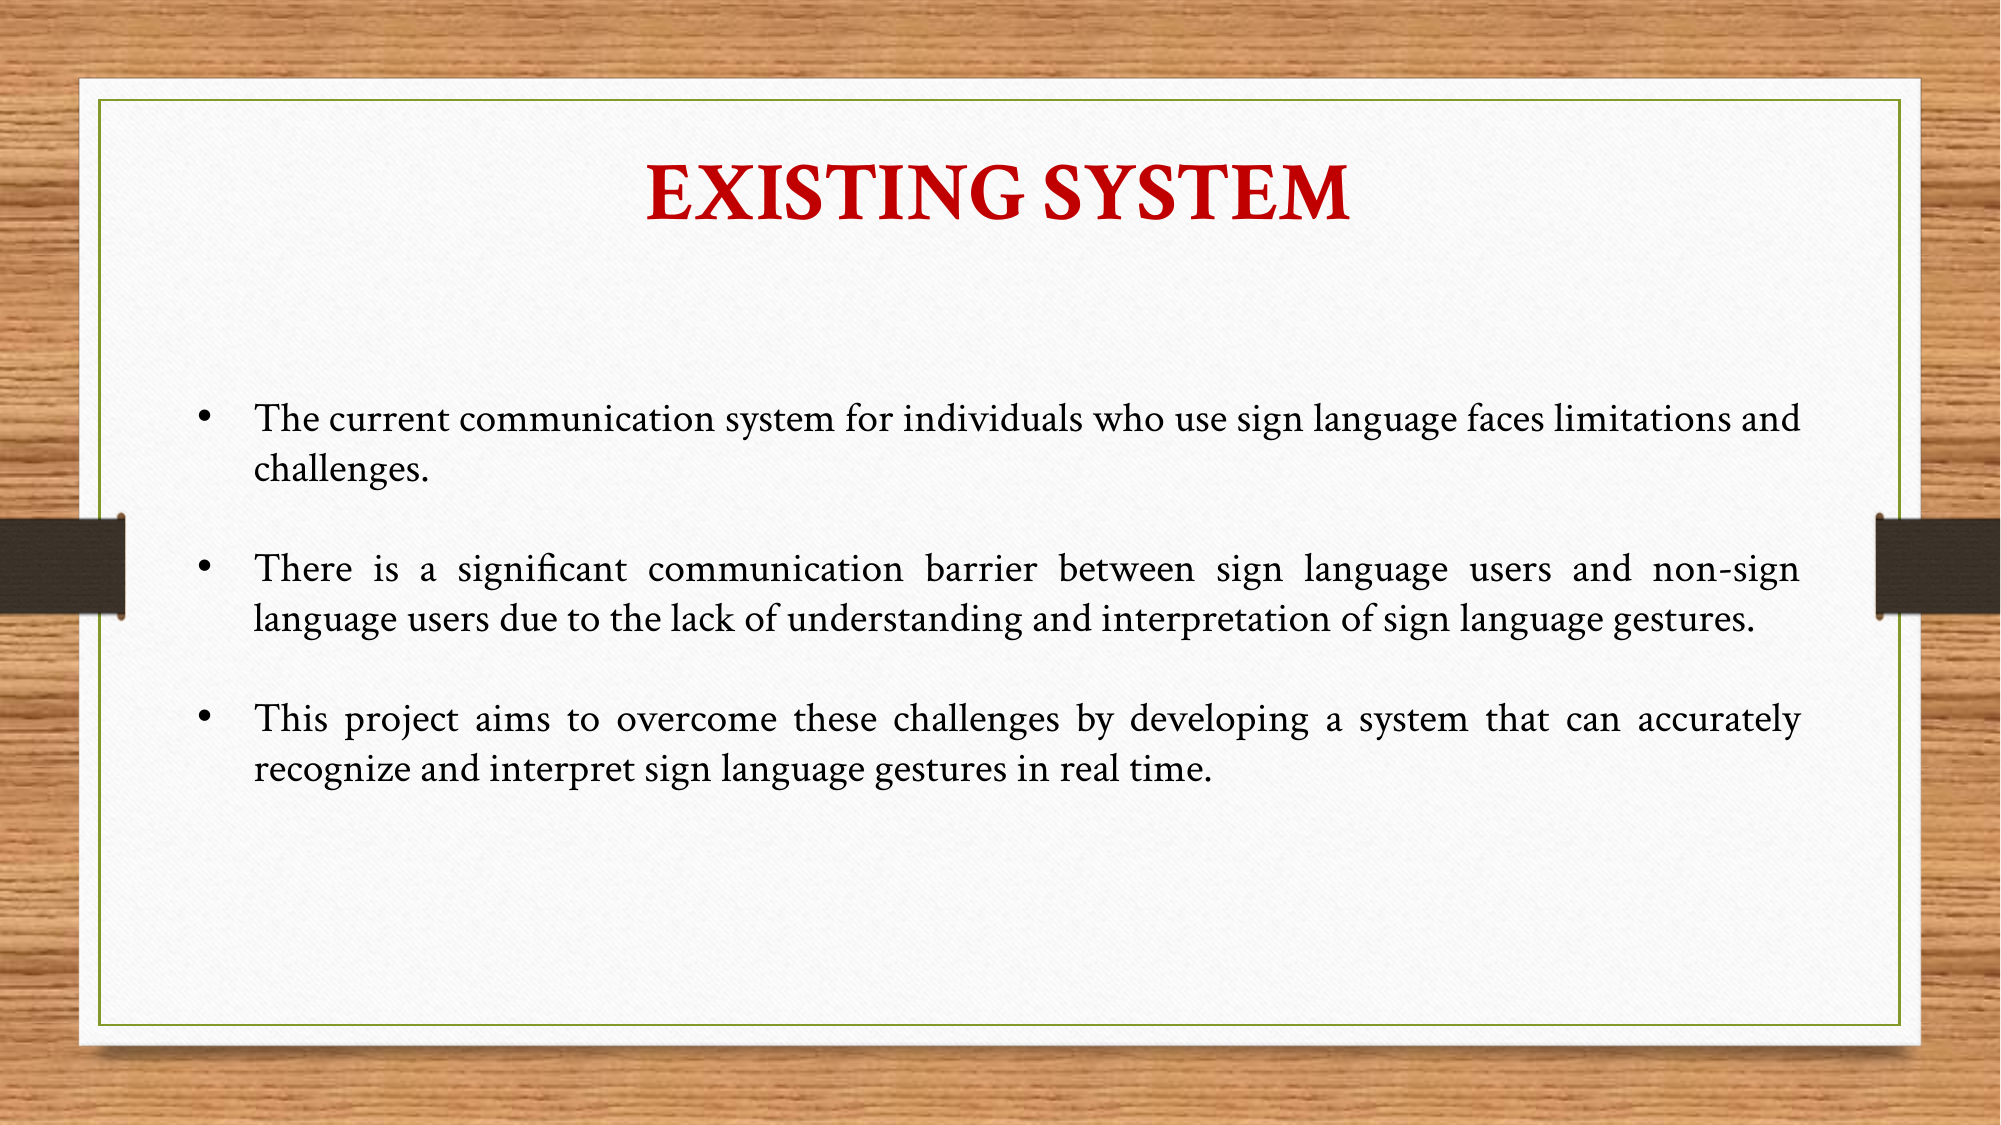

EXISTING SYSTEM
The current communication system for individuals who use sign language faces limitations and challenges.

There is a significant communication barrier between sign language users and non-sign language users due to the lack of understanding and interpretation of sign language gestures.

This project aims to overcome these challenges by developing a system that can accurately recognize and interpret sign language gestures in real time.